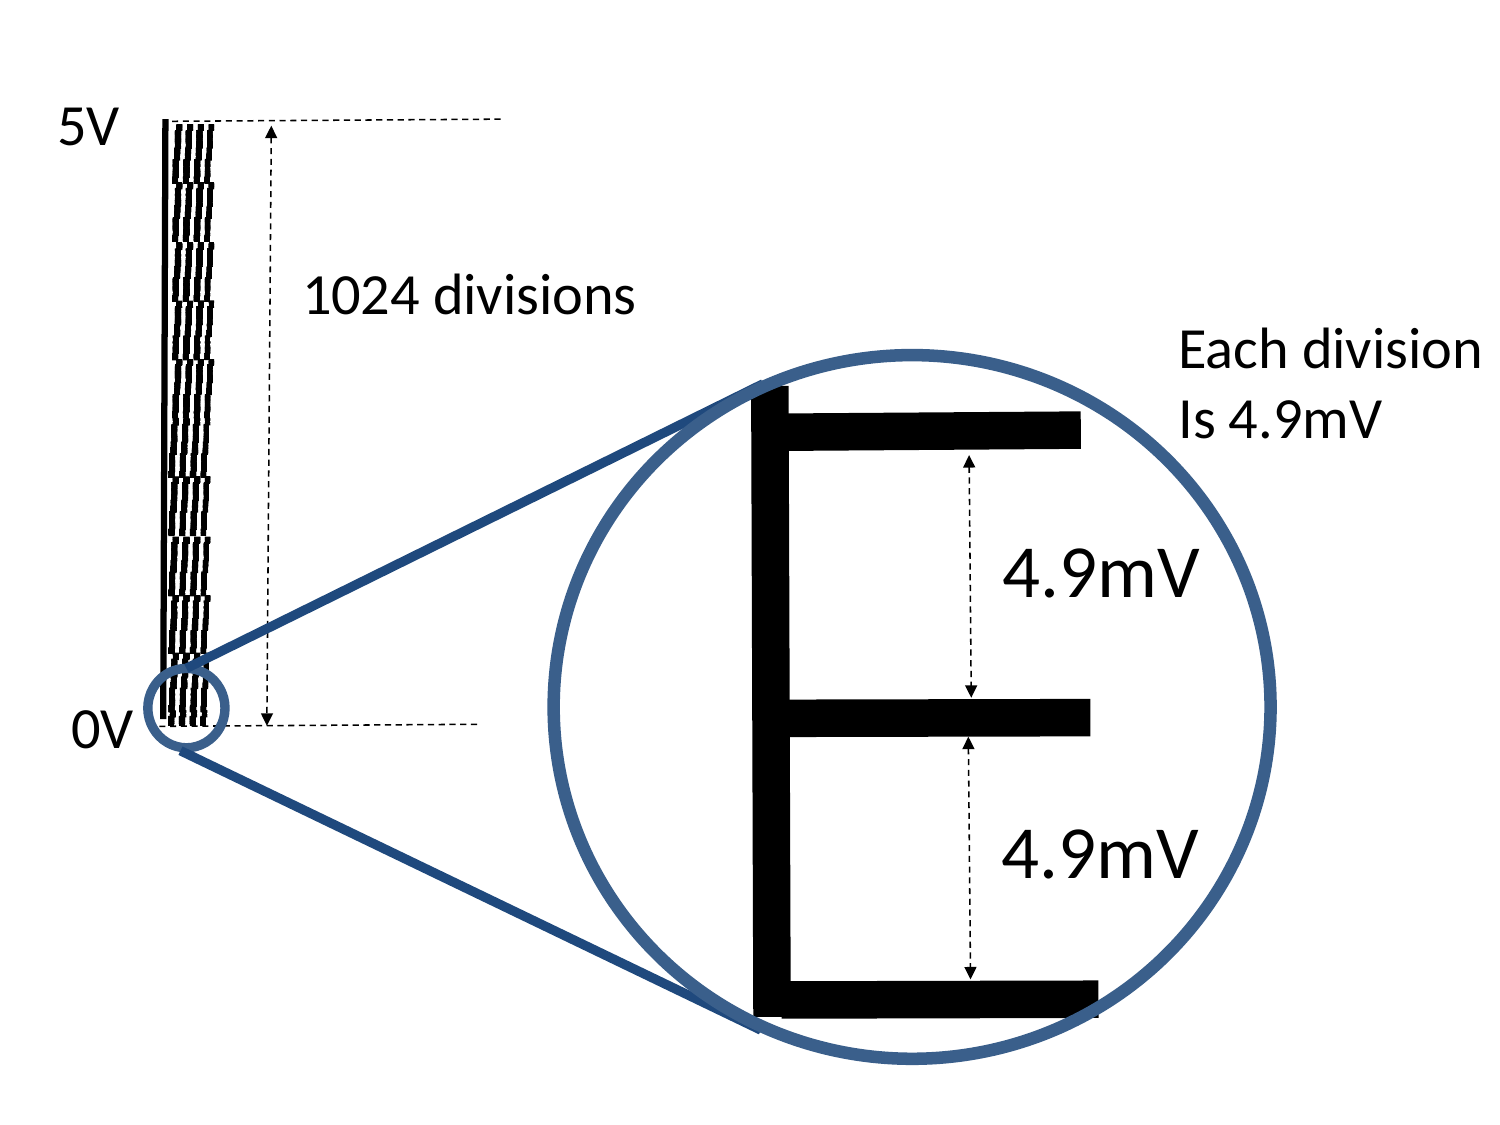

5V
1024 divisions
Each division
Is 4.9mV

4.9mV

0V
4.9mV